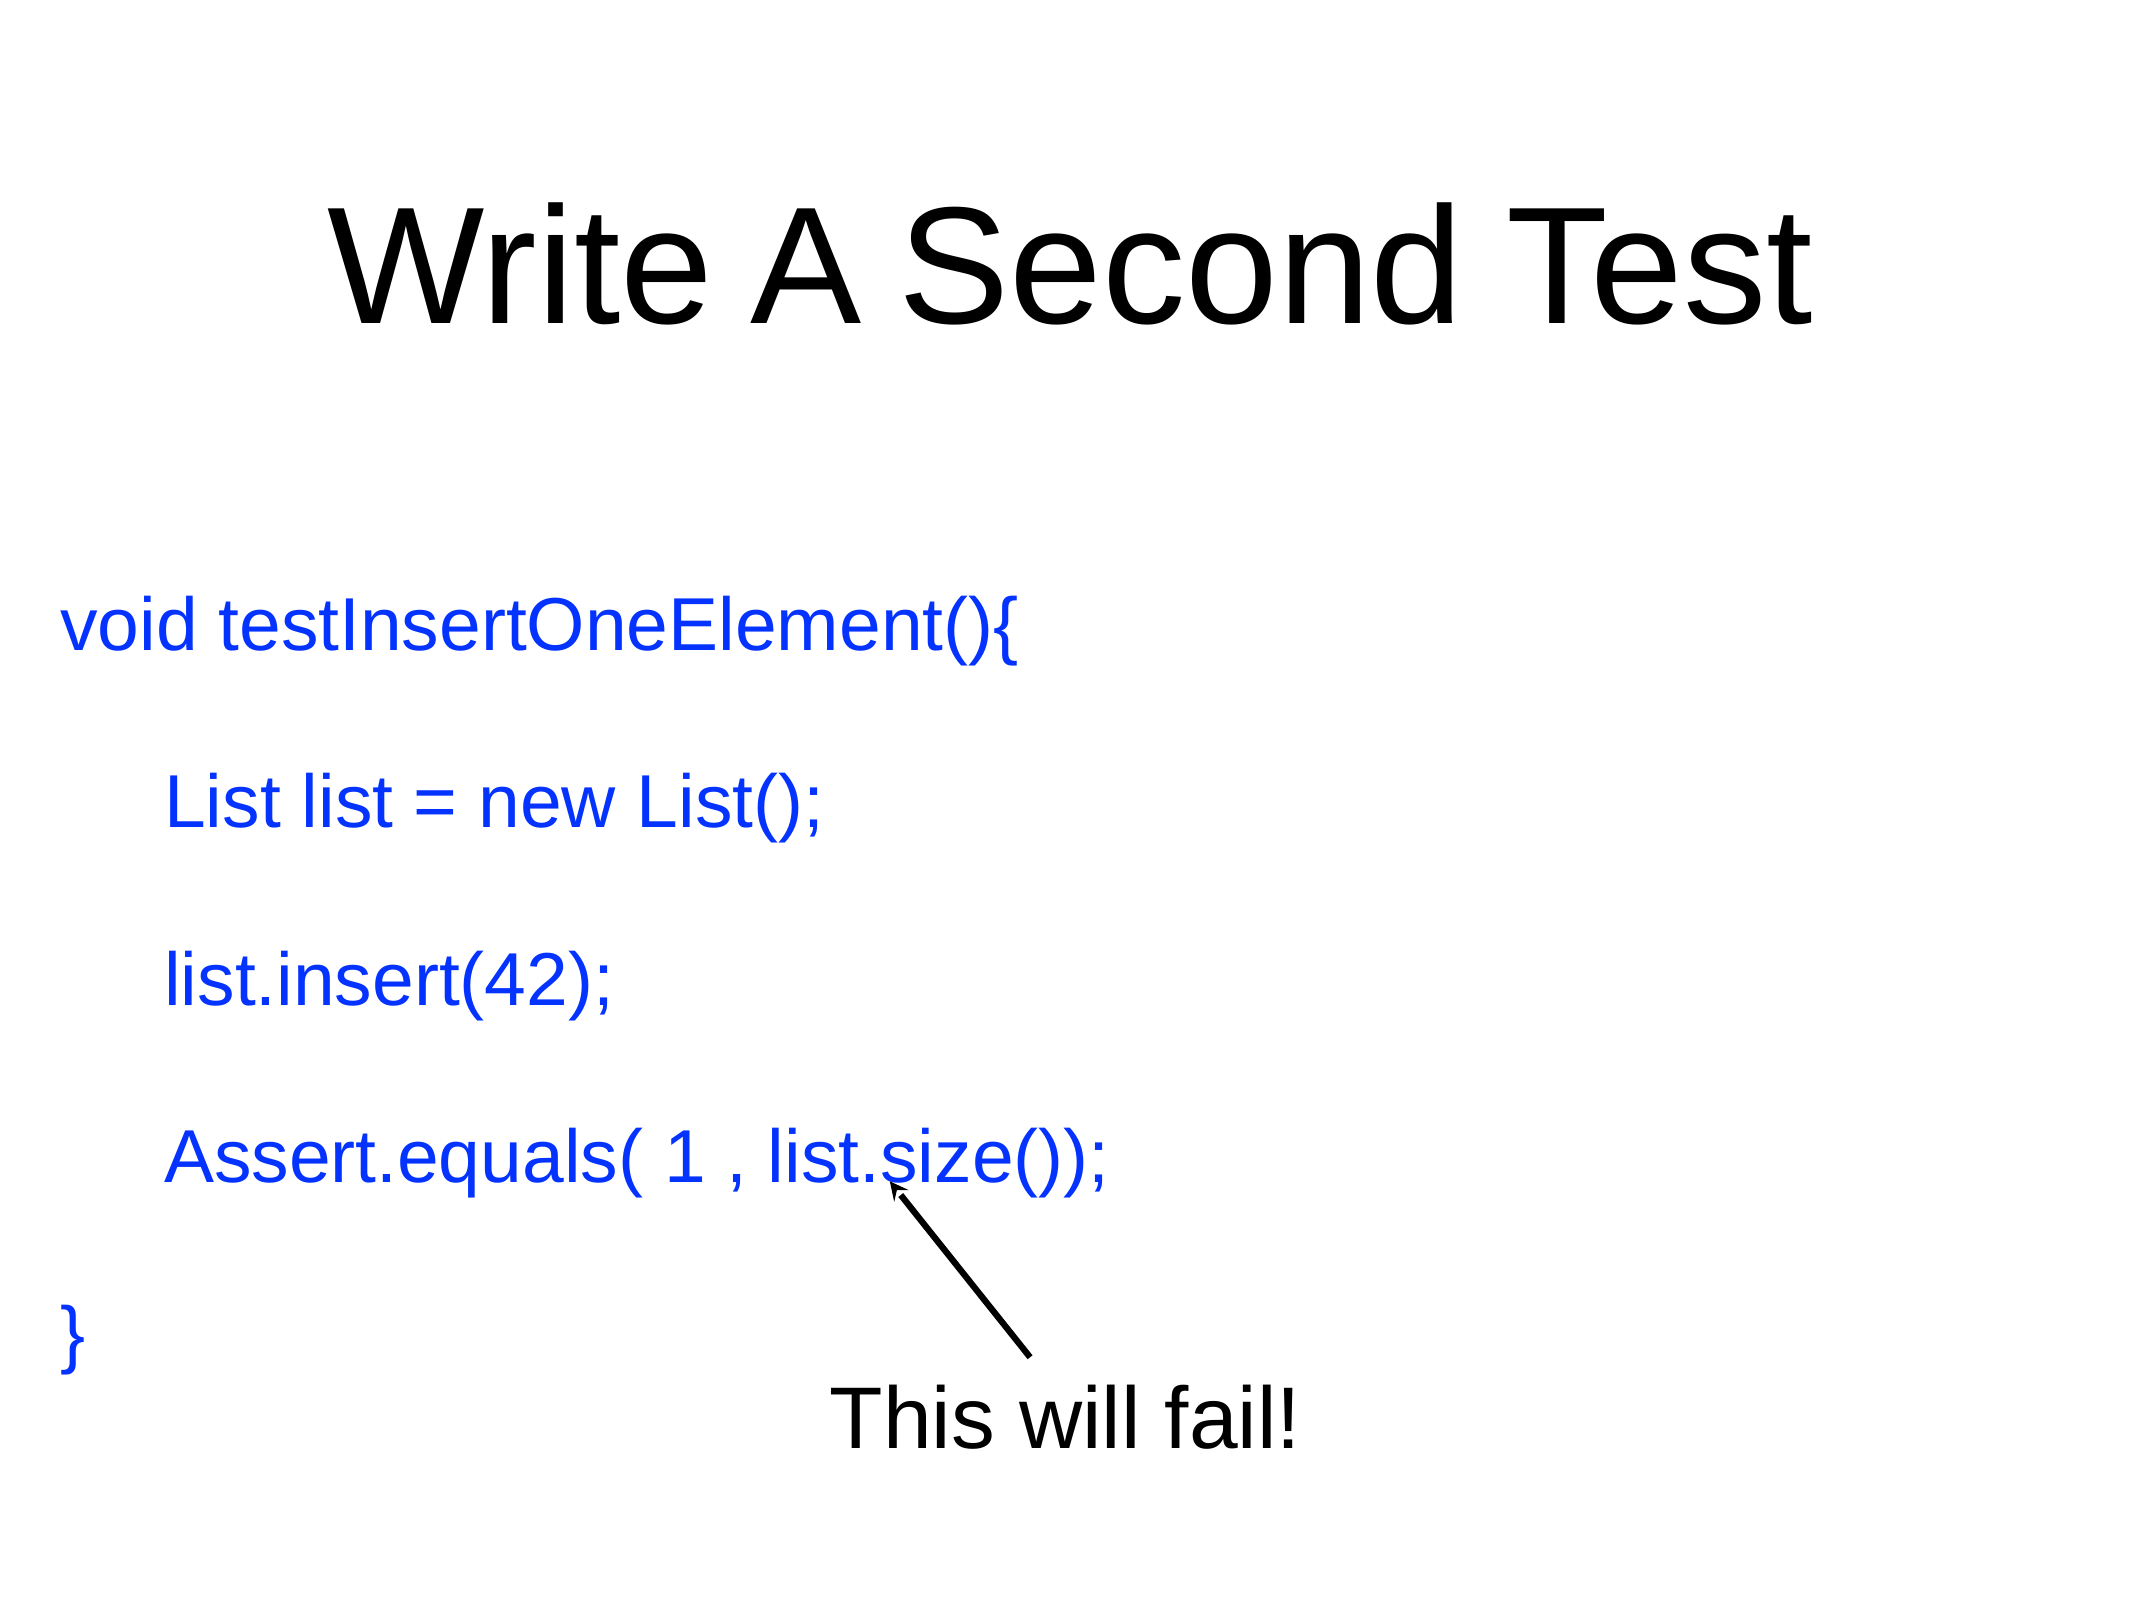

# Write A Second Test
void testInsertOneElement(){
     List list = new List();
     list.insert(42);
     Assert.equals( 1 , list.size());
}

This will fail!